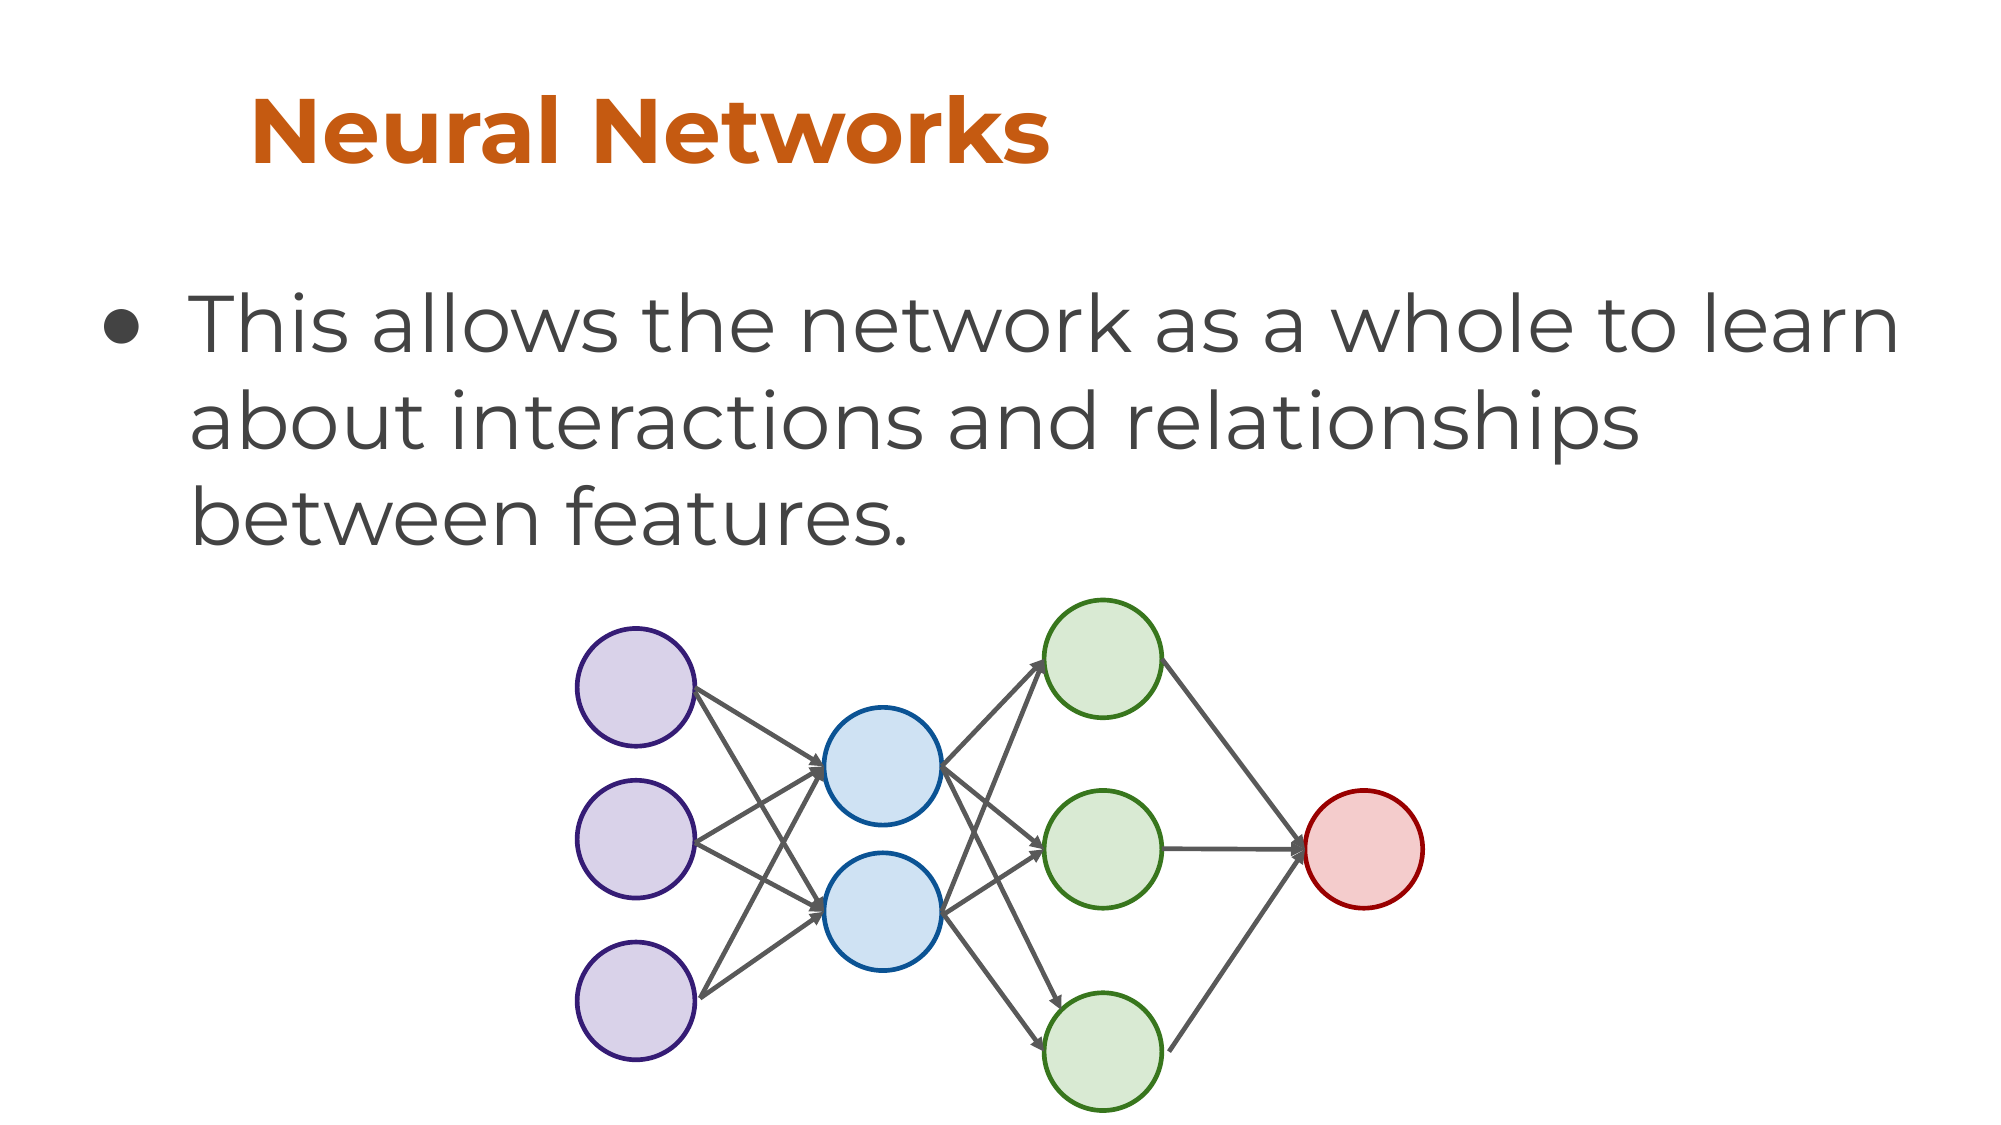

# Neural Networks
This allows the network as a whole to learn about interactions and relationships between features.